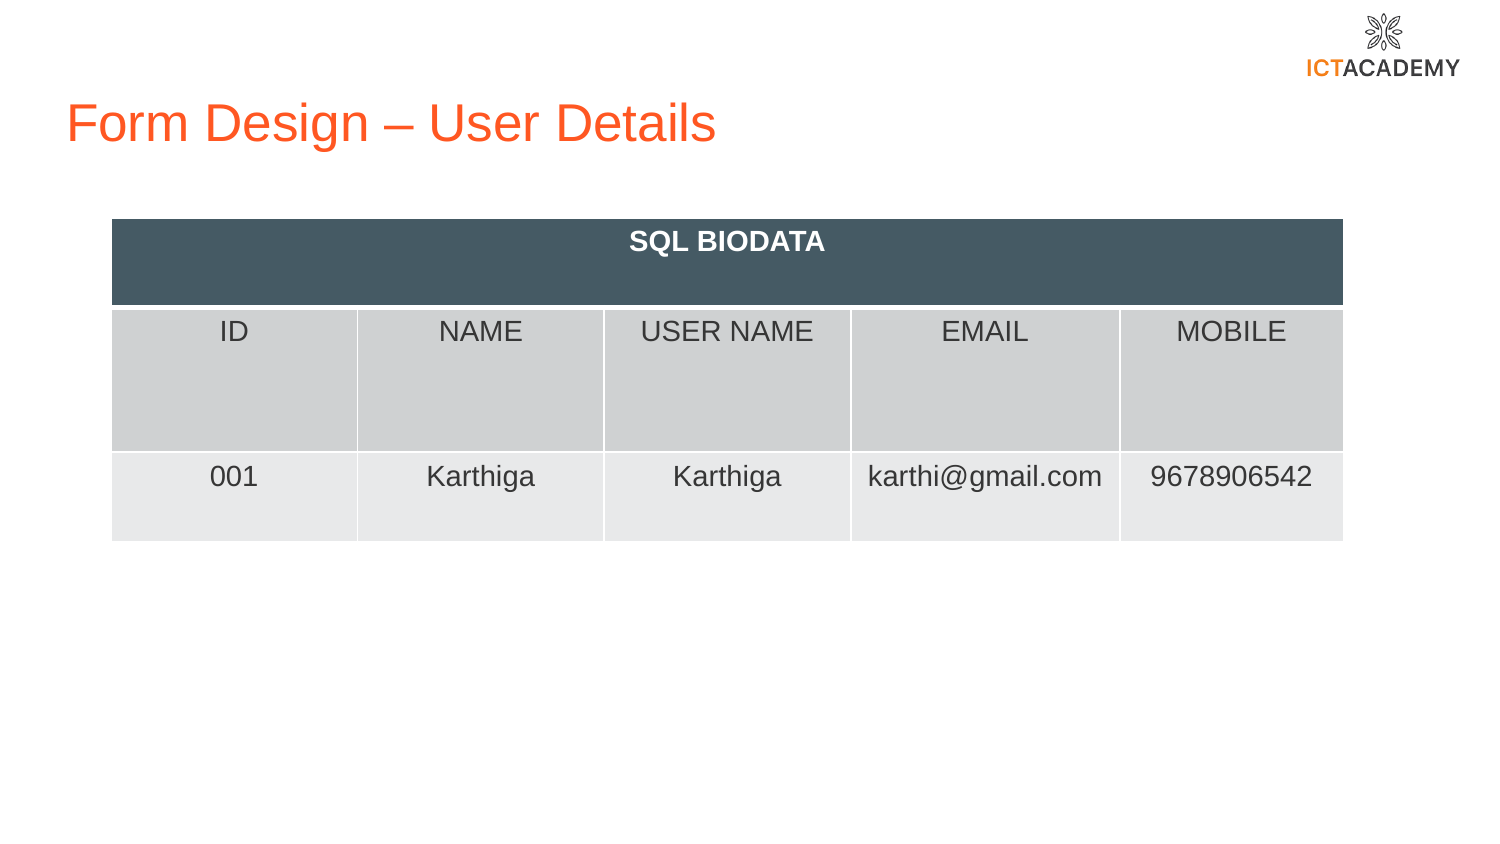

# Form Design – User Details

| SQL BIODATA |  |  |  |  |
| --- | --- | --- | --- | --- |
| ID | NAME | USER NAME | EMAIL | MOBILE |
| 001 | Karthiga | Karthiga | karthi@gmail.com | 9678906542 |